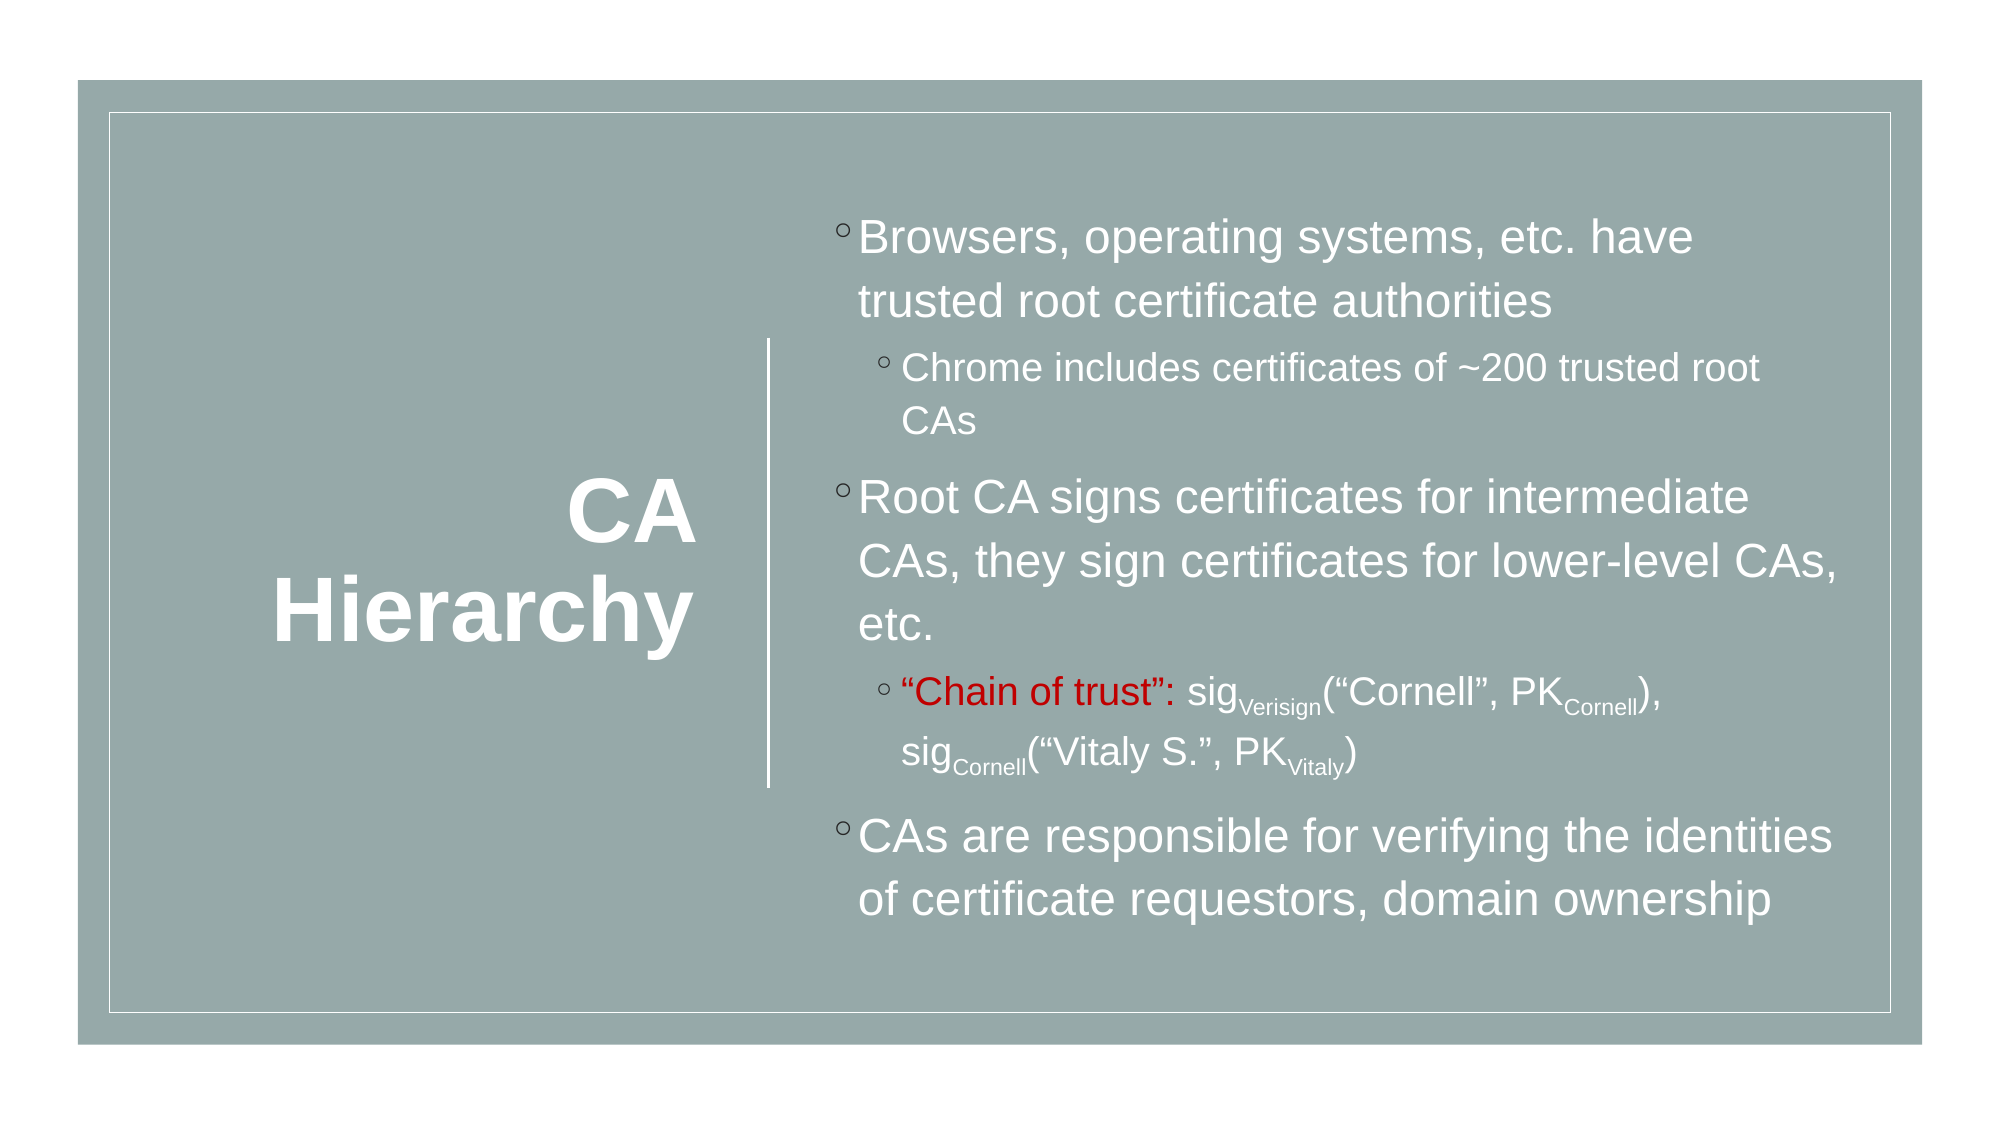

# CA Hierarchy
Browsers, operating systems, etc. have trusted root certificate authorities
Chrome includes certificates of ~200 trusted root CAs
Root CA signs certificates for intermediate CAs, they sign certificates for lower-level CAs, etc.
“Chain of trust”: sigVerisign(“Cornell”, PKCornell), sigCornell(“Vitaly S.”, PKVitaly)
CAs are responsible for verifying the identities of certificate requestors, domain ownership